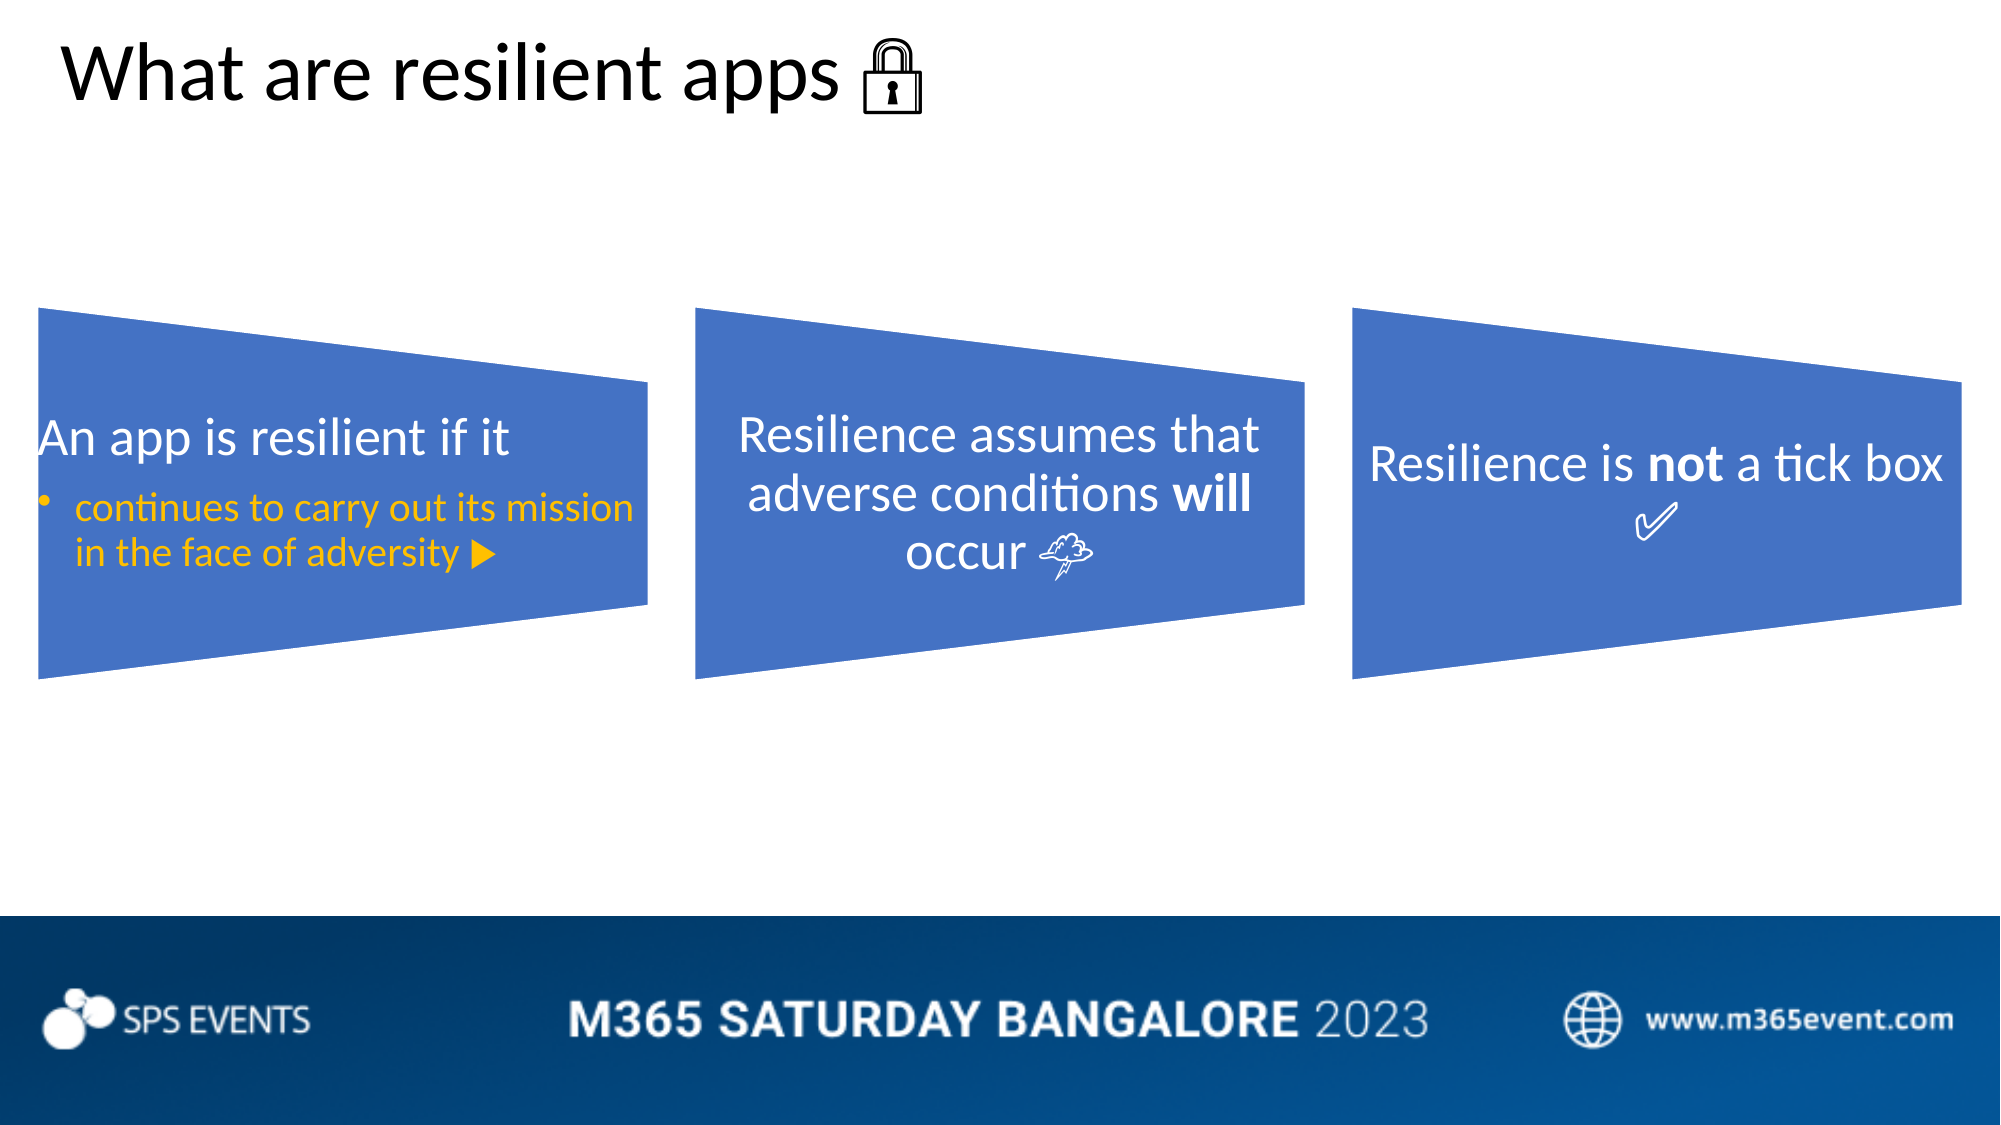

What are resilient apps 🔒
An app is resilient if it
continues to carry out its mission in the face of adversity ▶️
Resilience assumes that adverse conditions will occur 🌩️
Resilience is not a tick box ✅